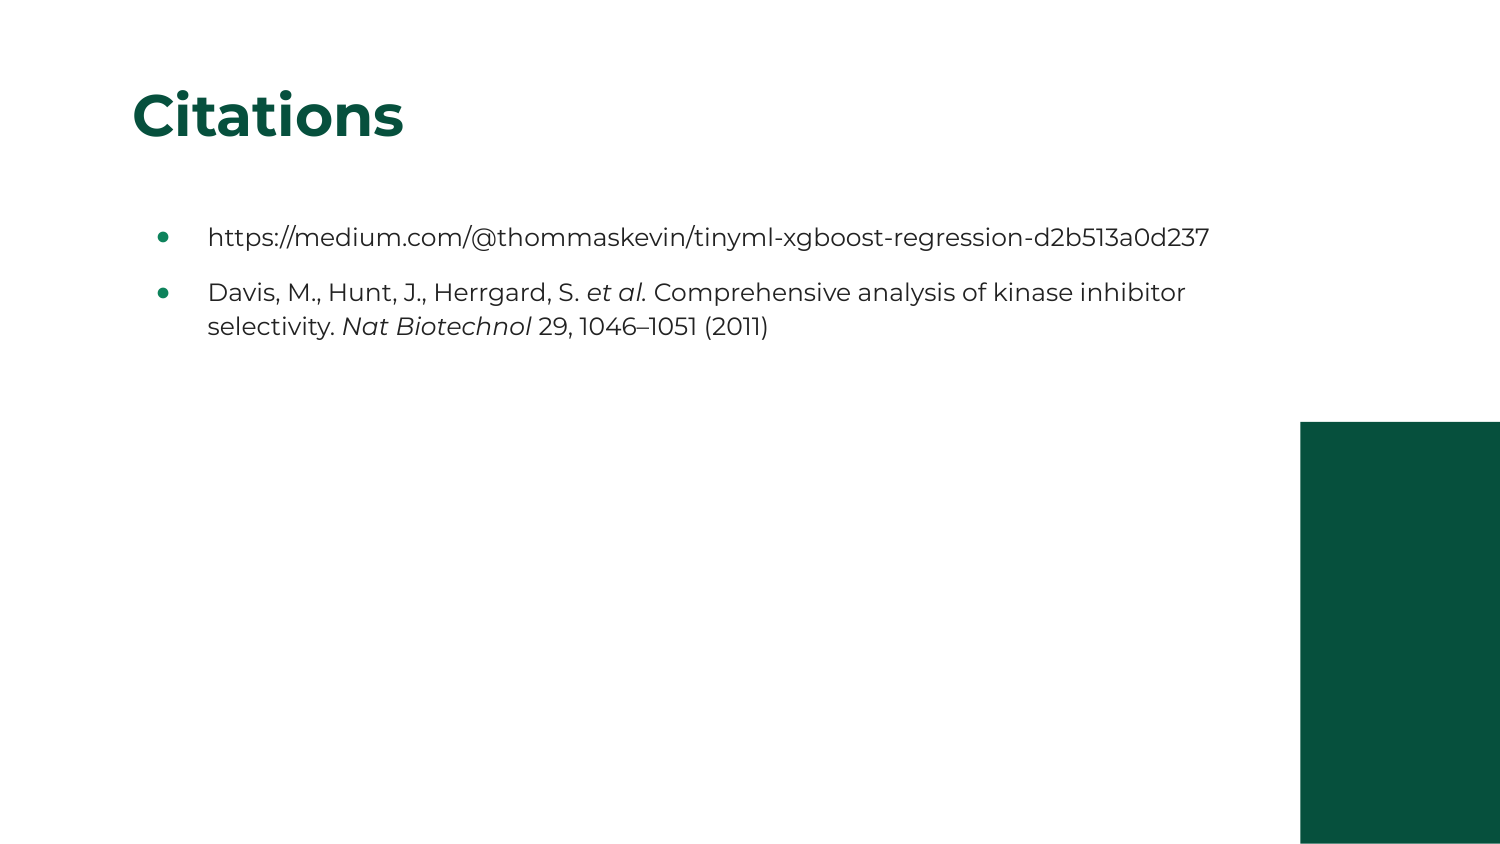

# Citations
https://medium.com/@thommaskevin/tinyml-xgboost-regression-d2b513a0d237
Davis, M., Hunt, J., Herrgard, S. et al. Comprehensive analysis of kinase inhibitor selectivity. Nat Biotechnol 29, 1046–1051 (2011)